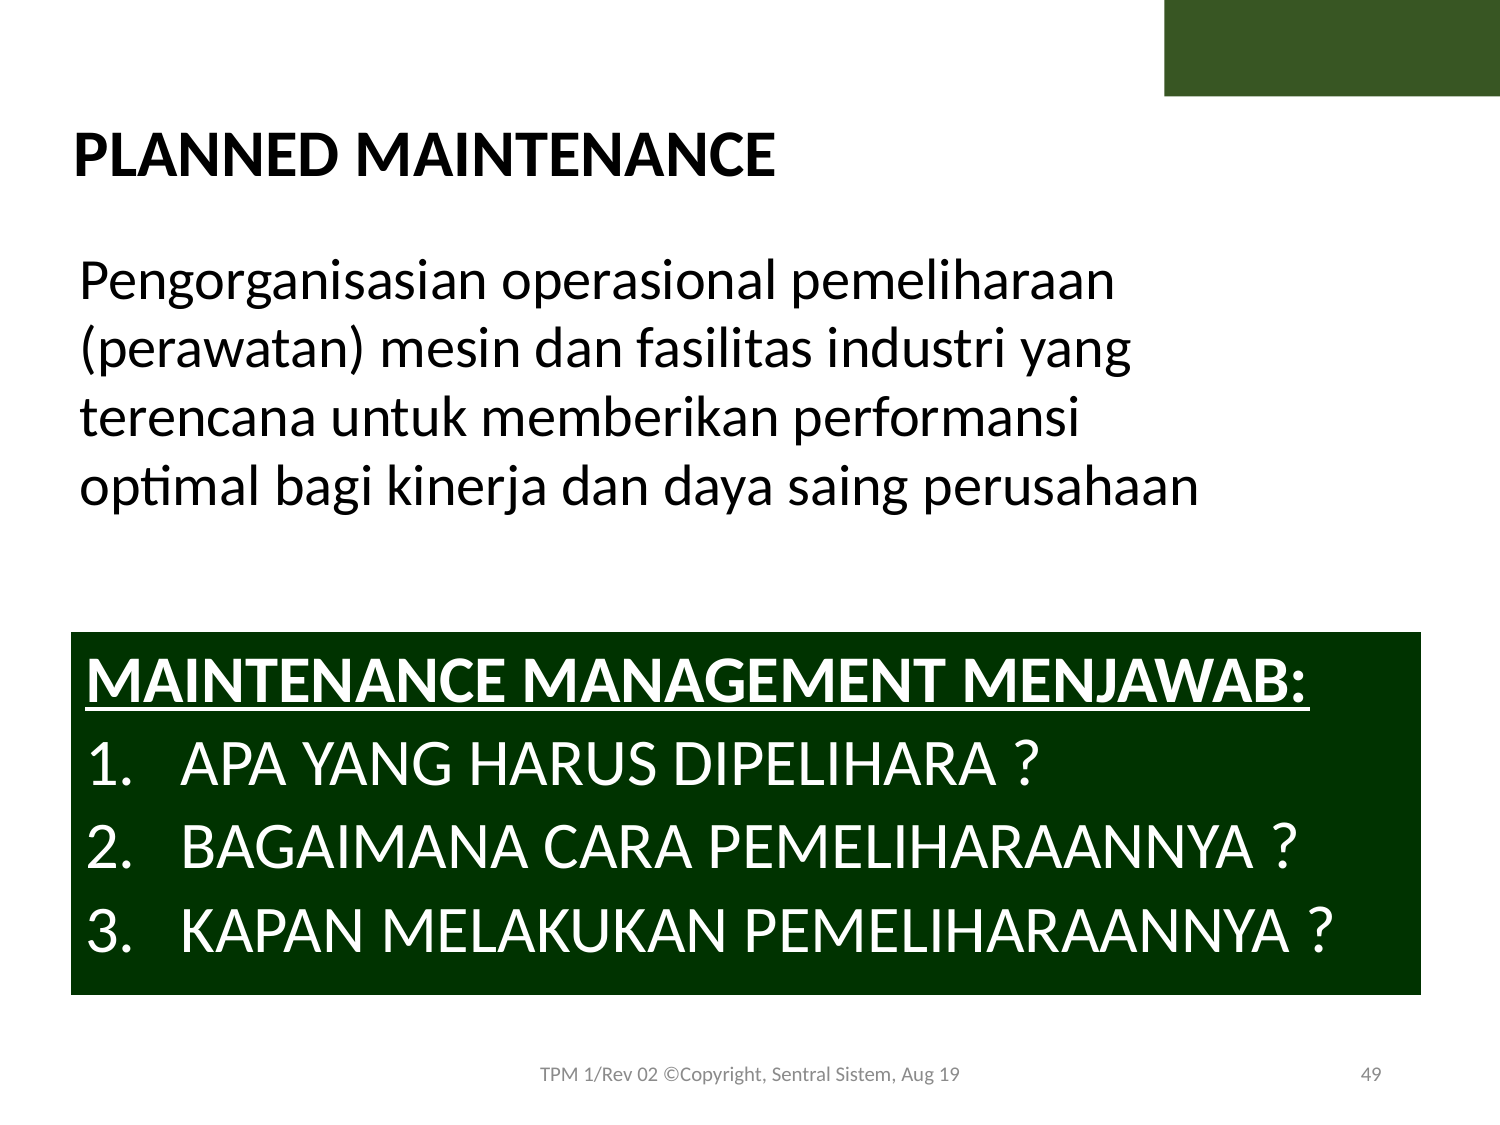

PLANNED MAINTENANCE
Pengorganisasian operasional pemeliharaan
(perawatan) mesin dan fasilitas industri yang
terencana untuk memberikan performansi
optimal bagi kinerja dan daya saing perusahaan
MAINTENANCE MANAGEMENT MENJAWAB:

1.   APA YANG HARUS DIPELIHARA ?

2.   BAGAIMANA CARA PEMELIHARAANNYA ?

3.   KAPAN MELAKUKAN PEMELIHARAANNYA ?
TPM 1/Rev 02 ©Copyright, Sentral Sistem, Aug 19
49